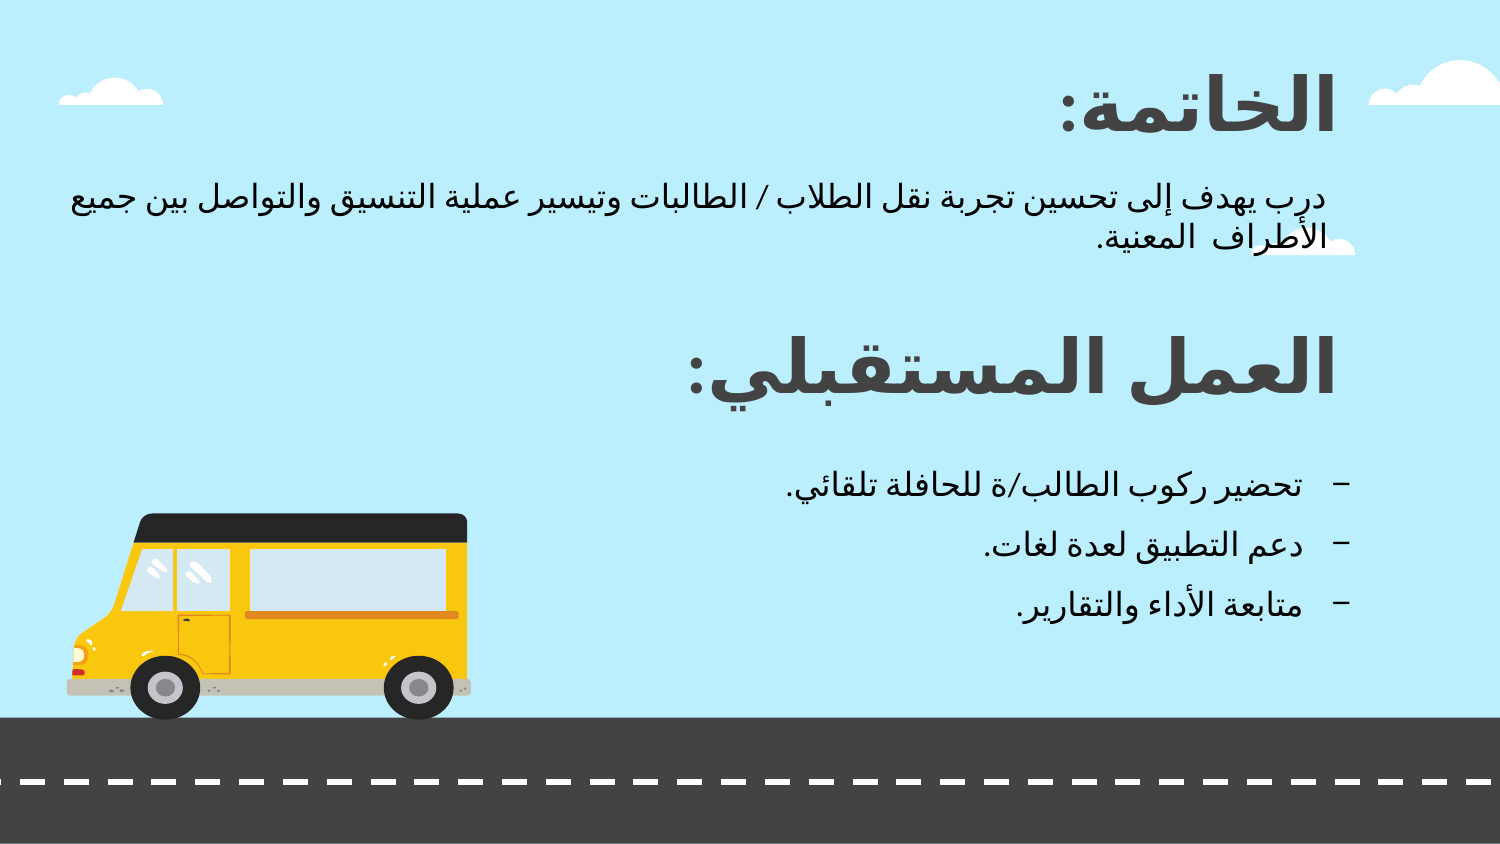

# الخاتمة:
درب يهدف إلى تحسين تجربة نقل الطلاب / الطالبات وتيسير عملية التنسيق والتواصل بين جميع الأطراف  المعنية.
 
العمل المستقبلي:
تحضير ركوب الطالب/ة للحافلة تلقائي.
دعم التطبيق لعدة لغات.
متابعة الأداء والتقارير.